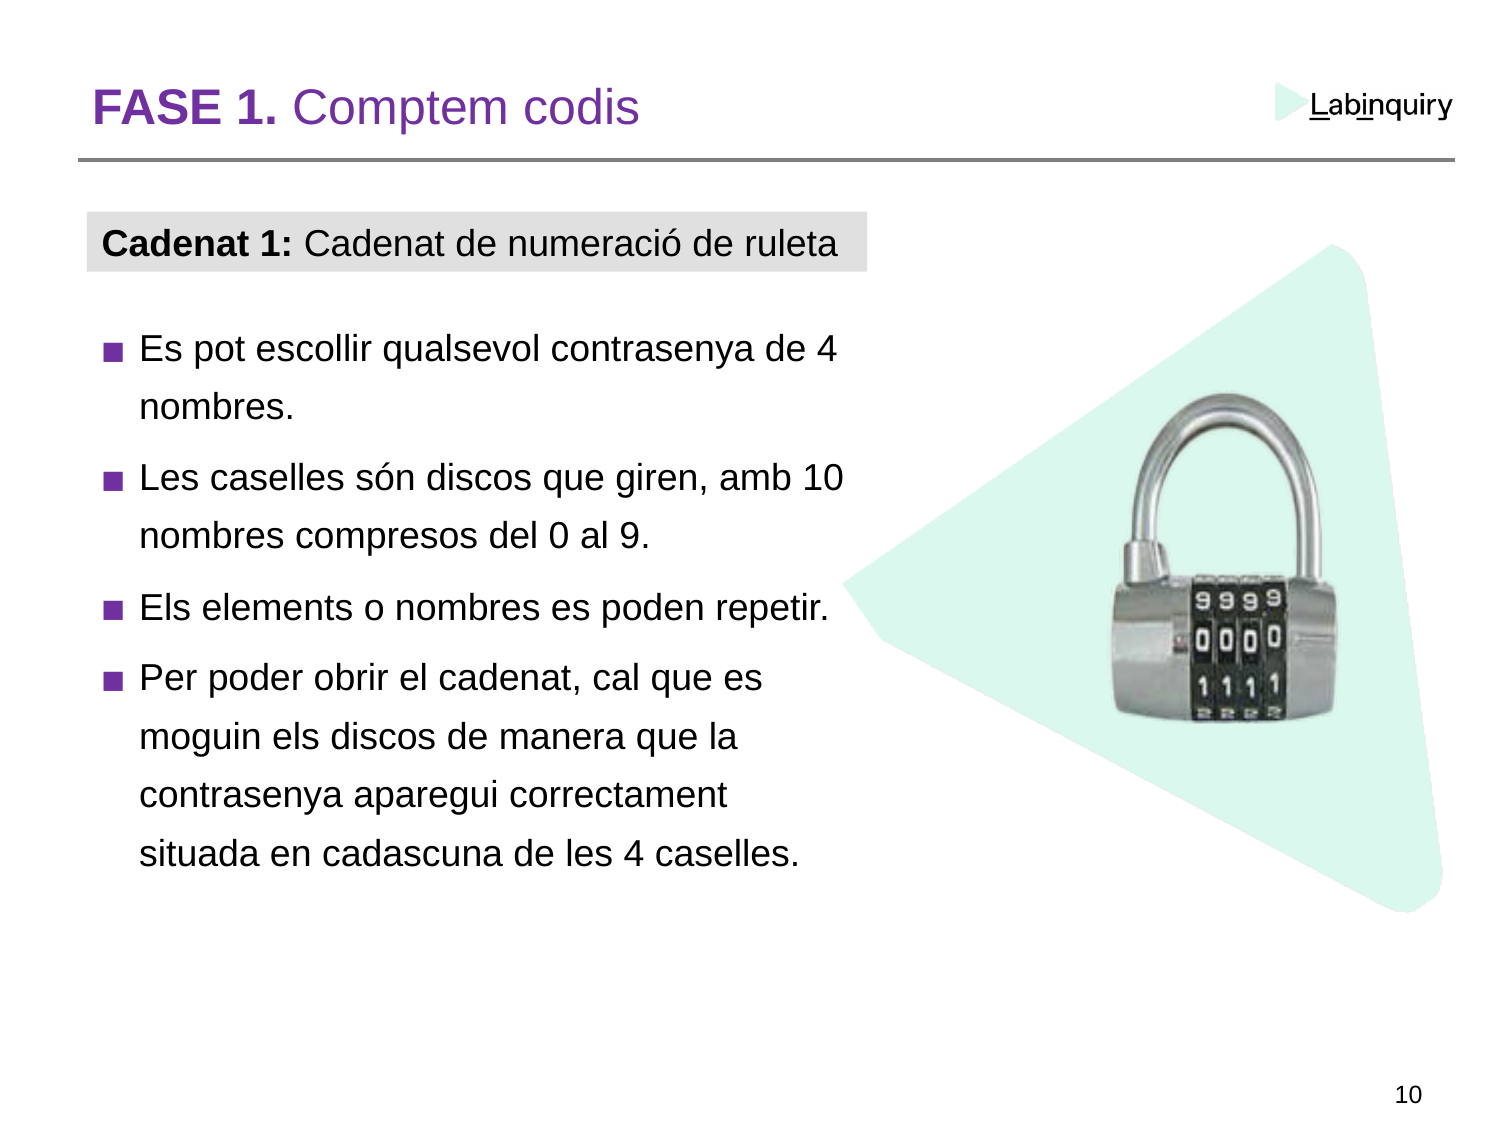

# FASE 1. Comptem codis
Cadenat 1: Cadenat de numeració de ruleta
Es pot escollir qualsevol contrasenya de 4 nombres.
Les caselles són discos que giren, amb 10 nombres compresos del 0 al 9.
Els elements o nombres es poden repetir.
Per poder obrir el cadenat, cal que es moguin els discos de manera que la contrasenya aparegui correctament situada en cadascuna de les 4 caselles.